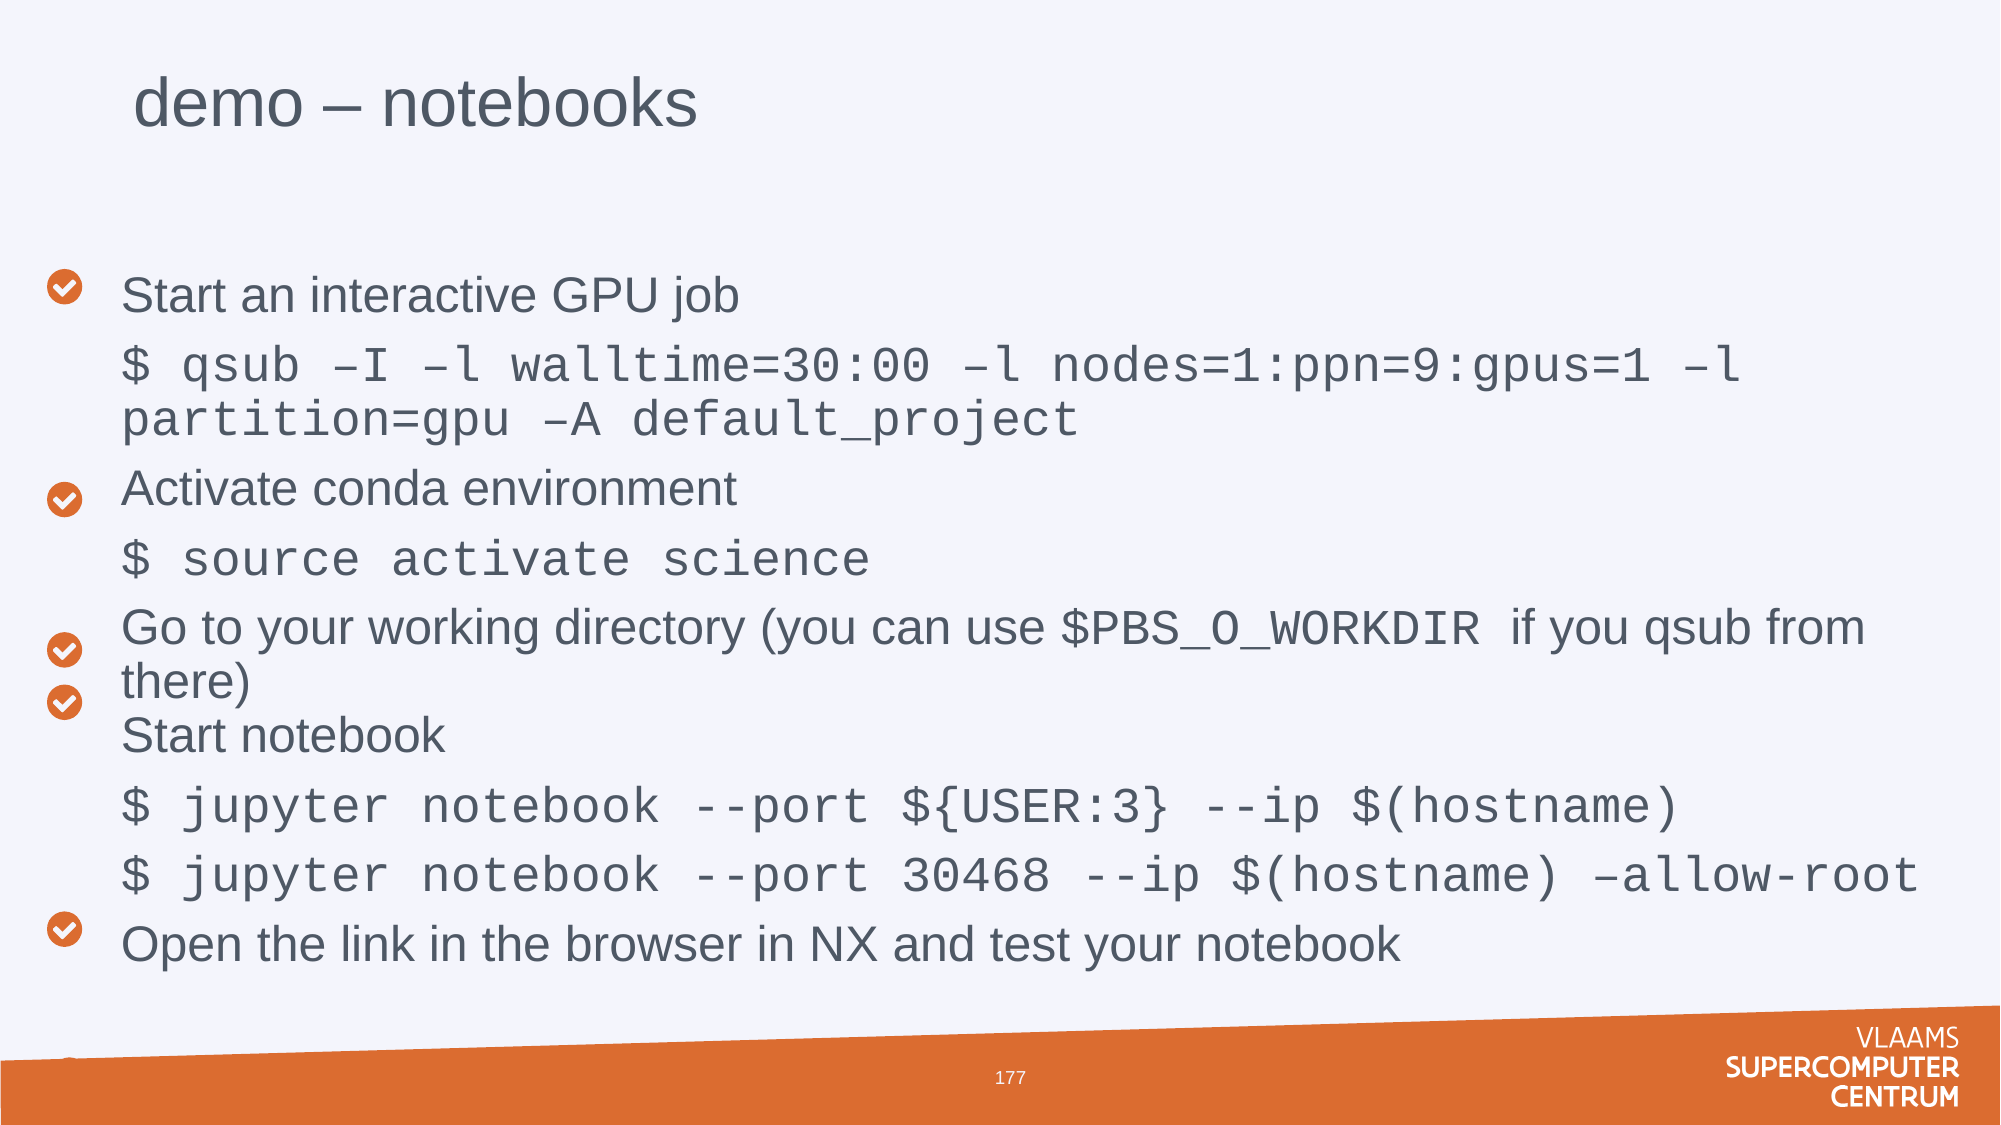

# demo – notebooks

Start an interactive GPU job
$ qsub –I –l walltime=30:00 –l nodes=1:ppn=9:gpus=1 –l partition=gpu –A default_project
Activate conda environment
$ source activate science
Go to your working directory (you can use $PBS_O_WORKDIR if you qsub from there)
Start notebook
$ jupyter notebook --port ${USER:3} --ip $(hostname)
$ jupyter notebook --port 30468 --ip $(hostname) –allow-root
Open the link in the browser in NX and test your notebook

177